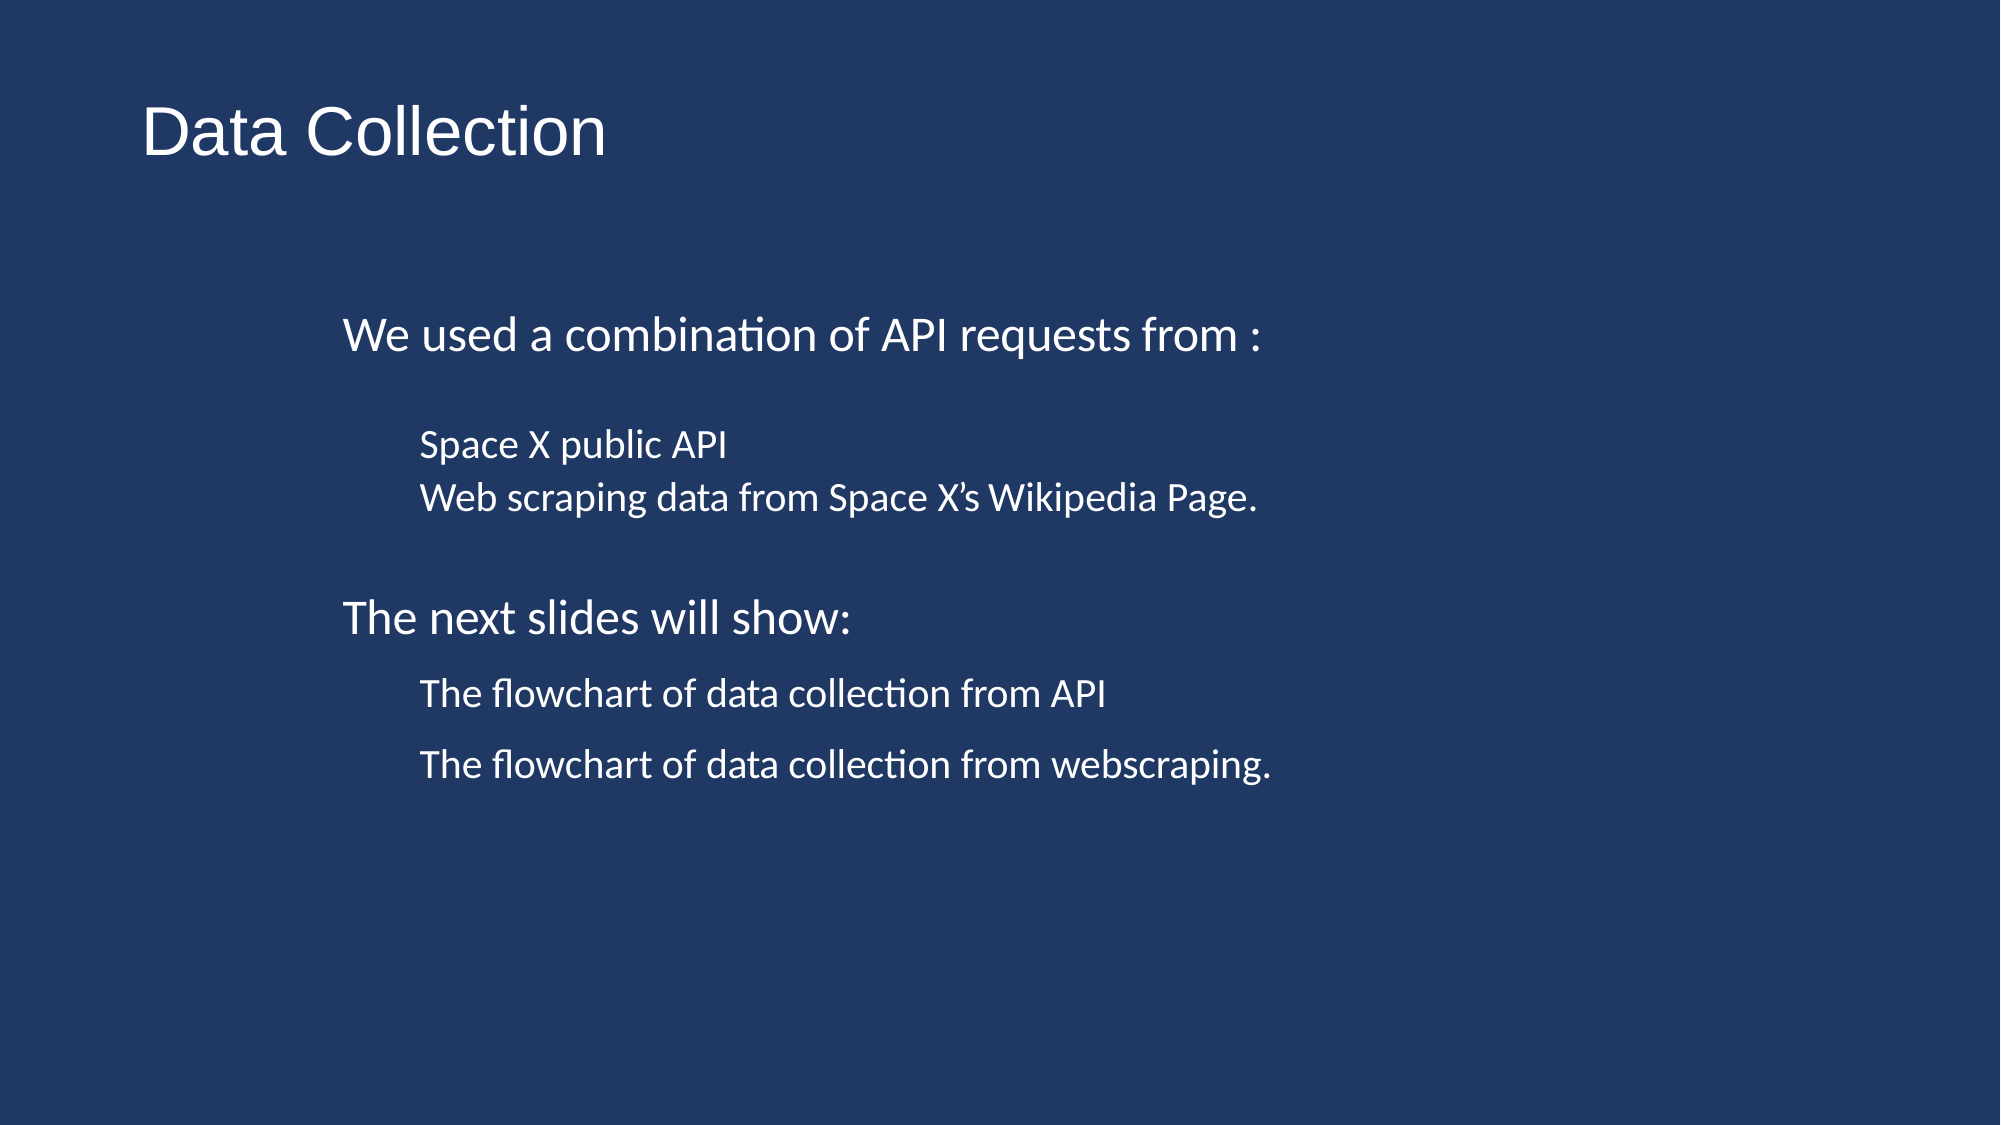

Data Collection
We used a combination of API requests from :

Space X public API
Web scraping data from Space X’s Wikipedia Page.

The next slides will show:
The flowchart of data collection from API
The flowchart of data collection from webscraping.

7